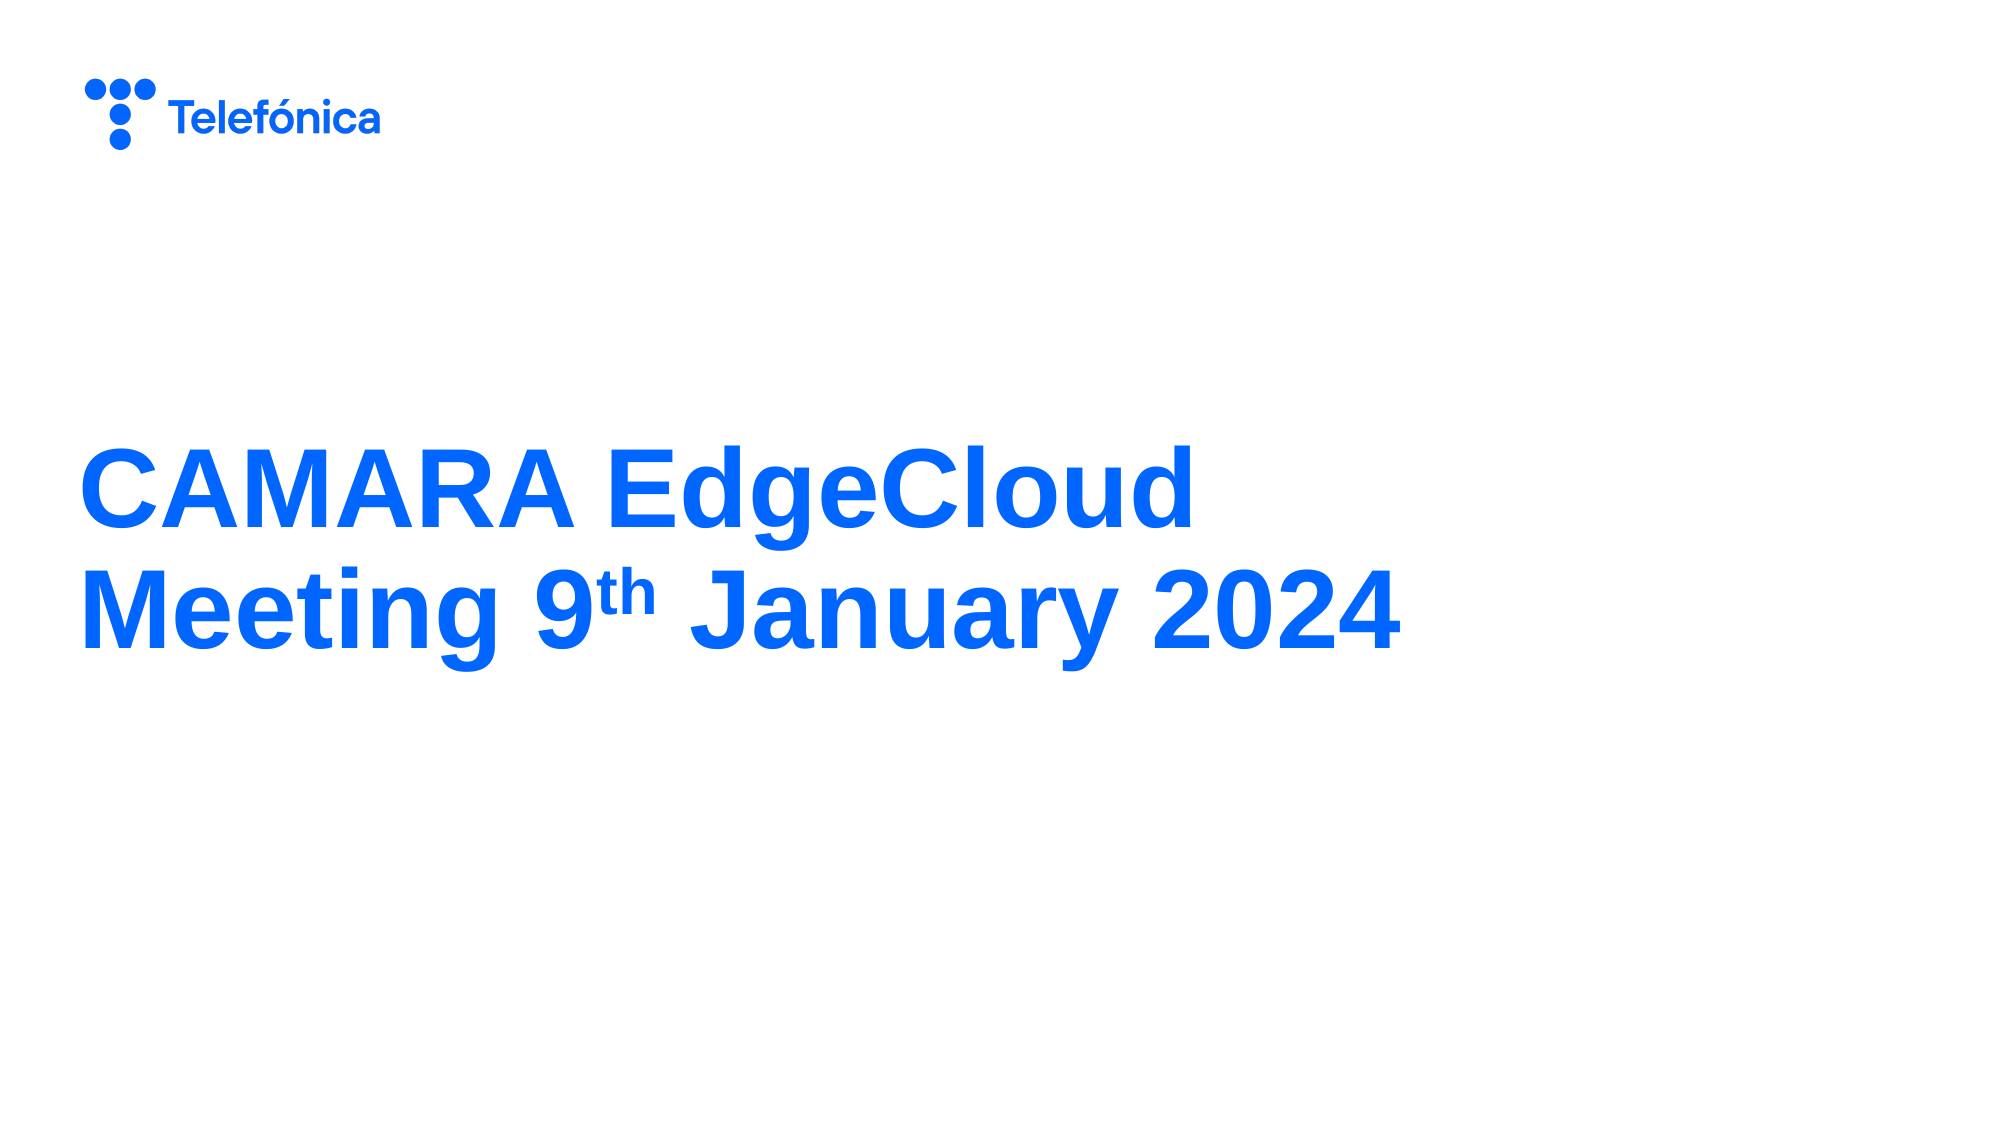

# CAMARA EdgeCloud Meeting 9th January 2024